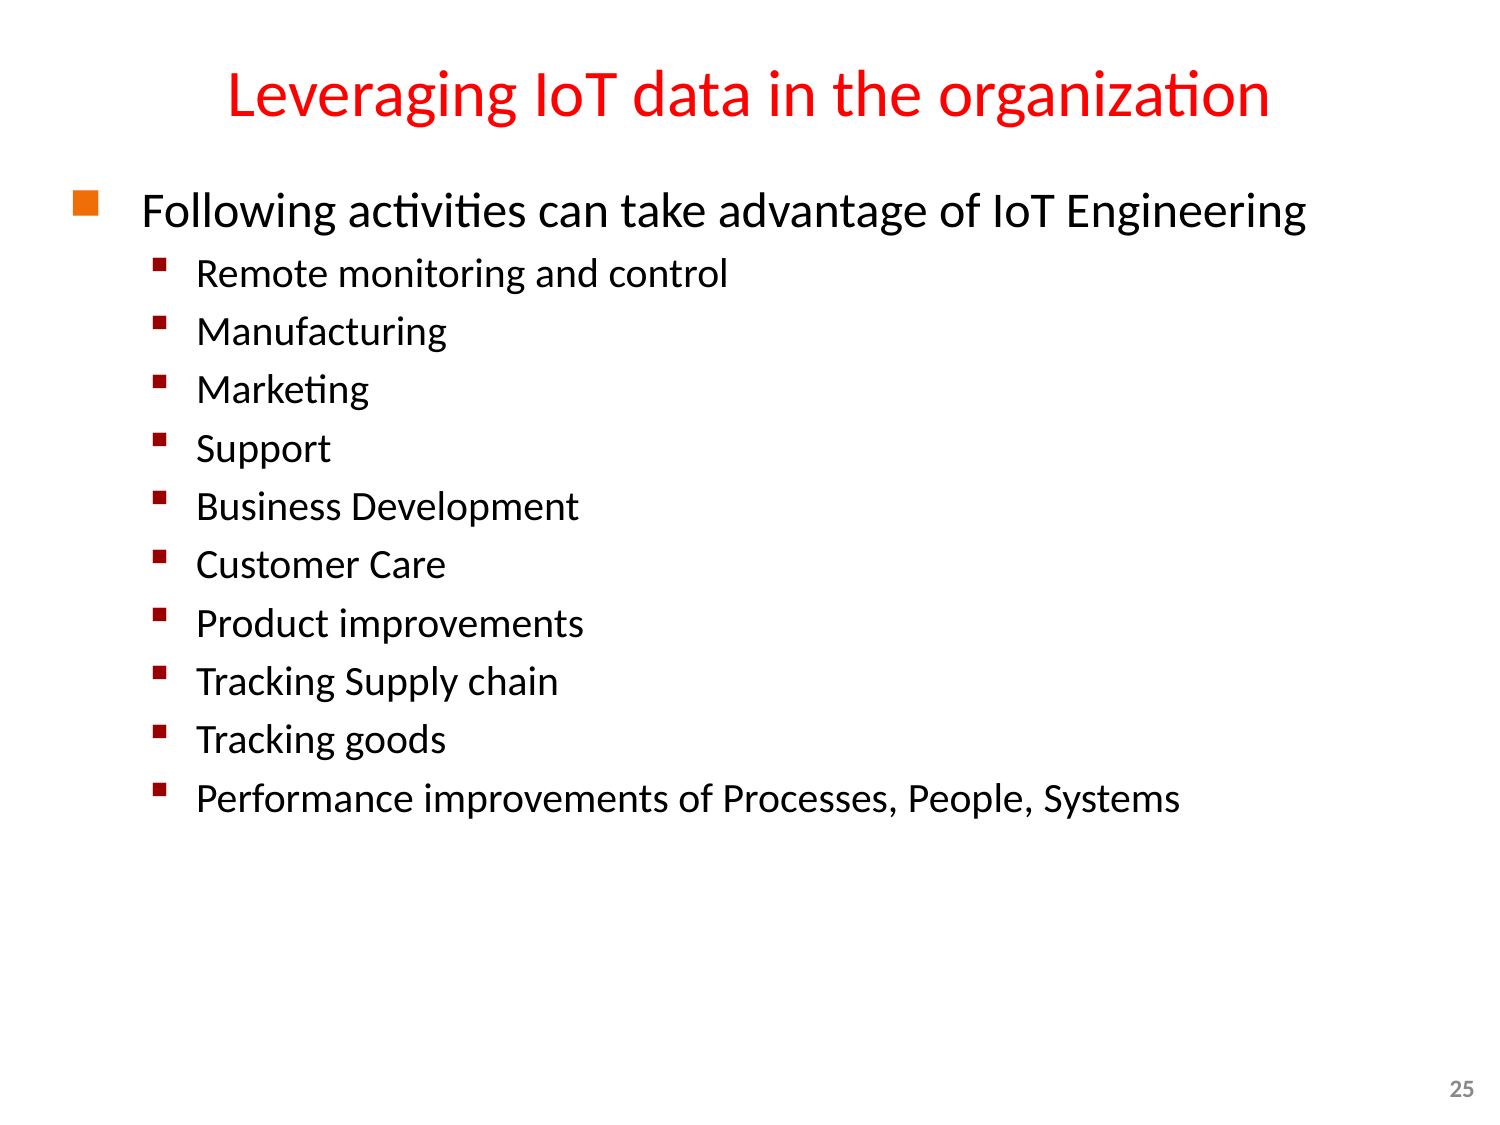

# Leveraging IoT data in the organization
 Following activities can take advantage of IoT Engineering
Remote monitoring and control
Manufacturing
Marketing
Support
Business Development
Customer Care
Product improvements
Tracking Supply chain
Tracking goods
Performance improvements of Processes, People, Systems